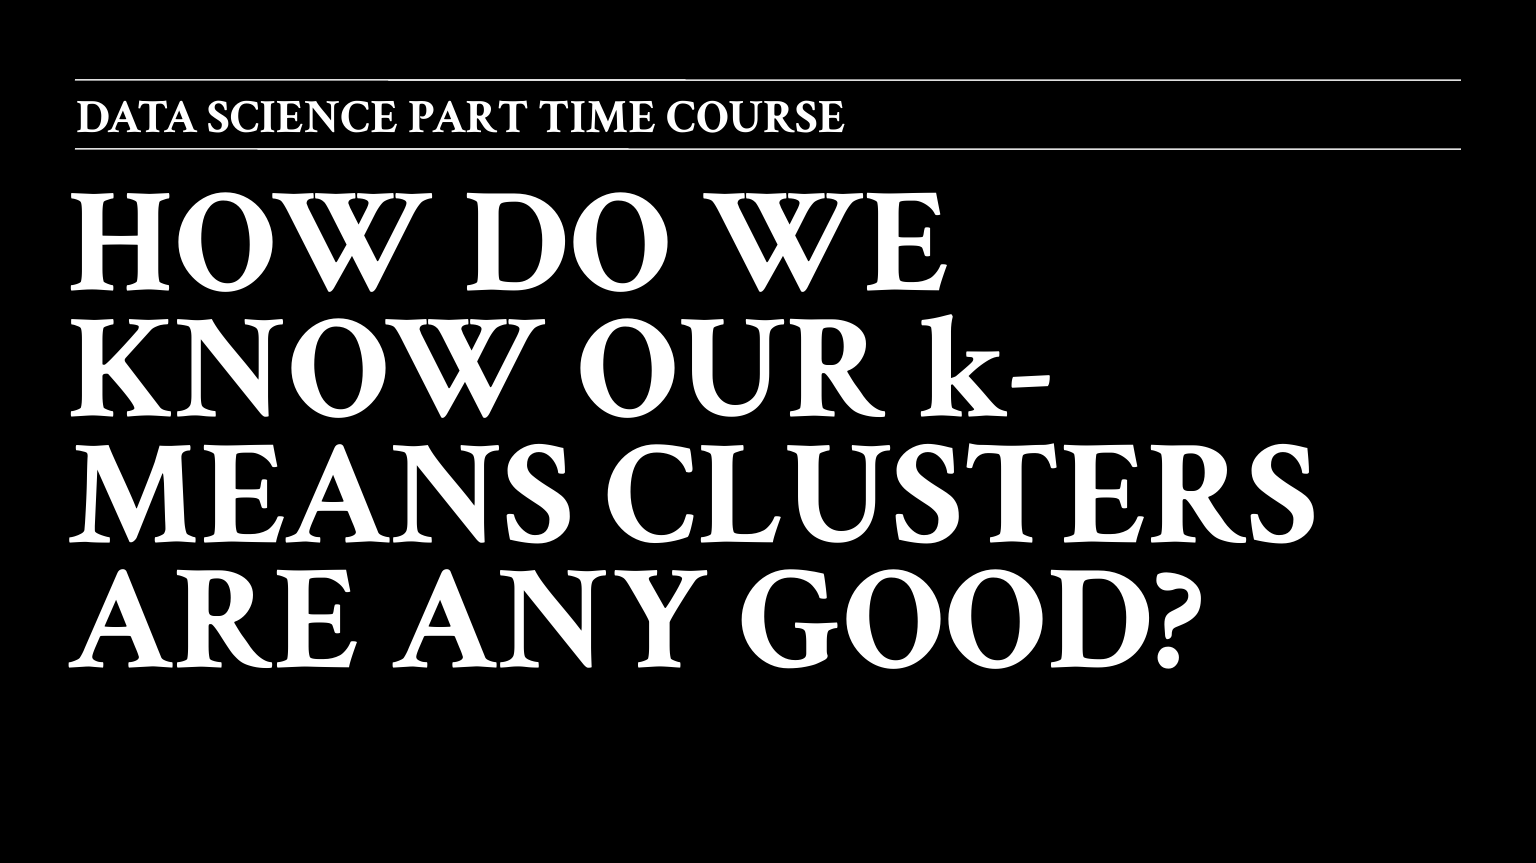

DATA SCIENCE PART TIME COURSE

HOW DO WE KNOW OUR k-MEANS CLUSTERS ARE ANY GOOD?